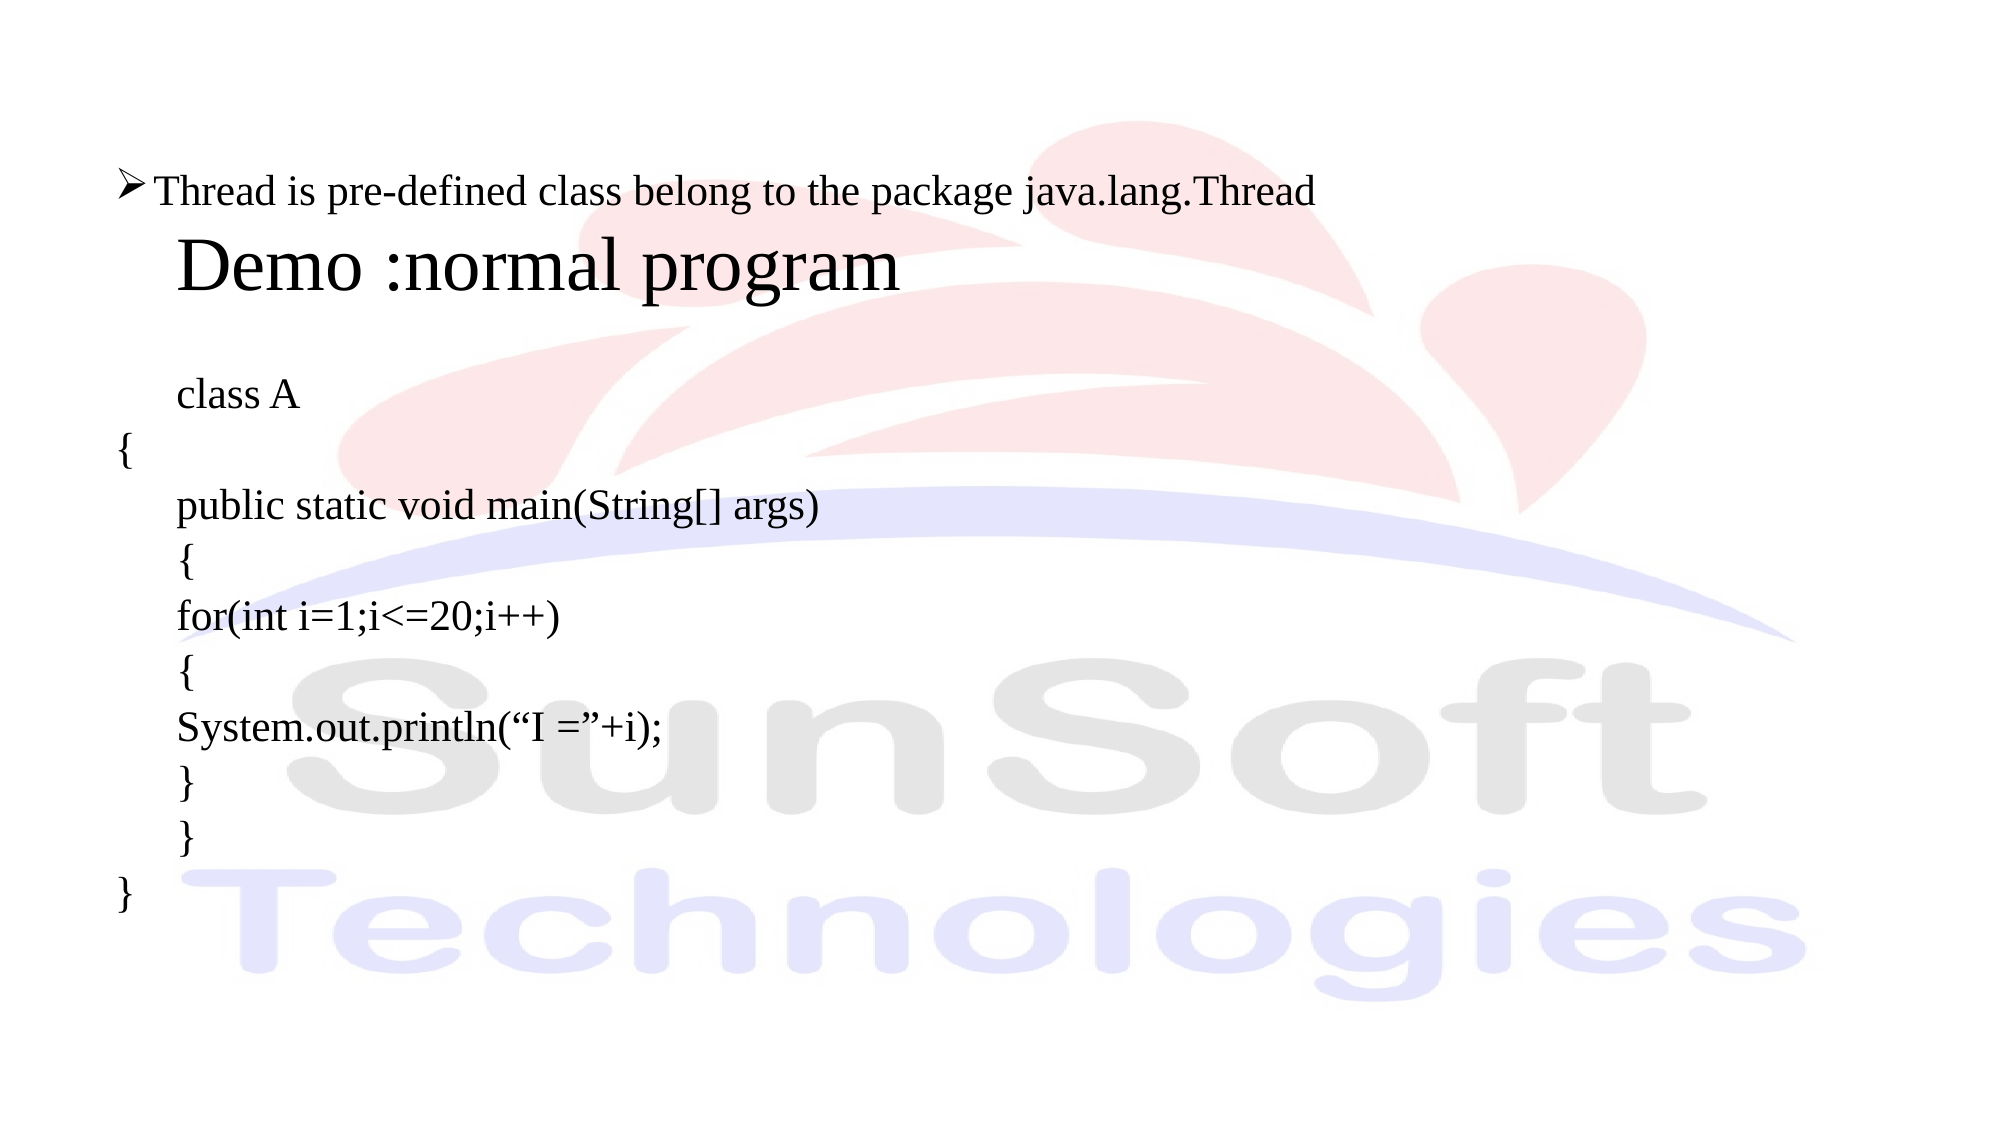

Thread is pre-defined class belong to the package java.lang.Thread
	Demo :normal program

	class A
{
	public static void main(String[] args)
	{
		for(int i=1;i<=20;i++)
		{
		System.out.println(“I =”+i);
		}
	}
}